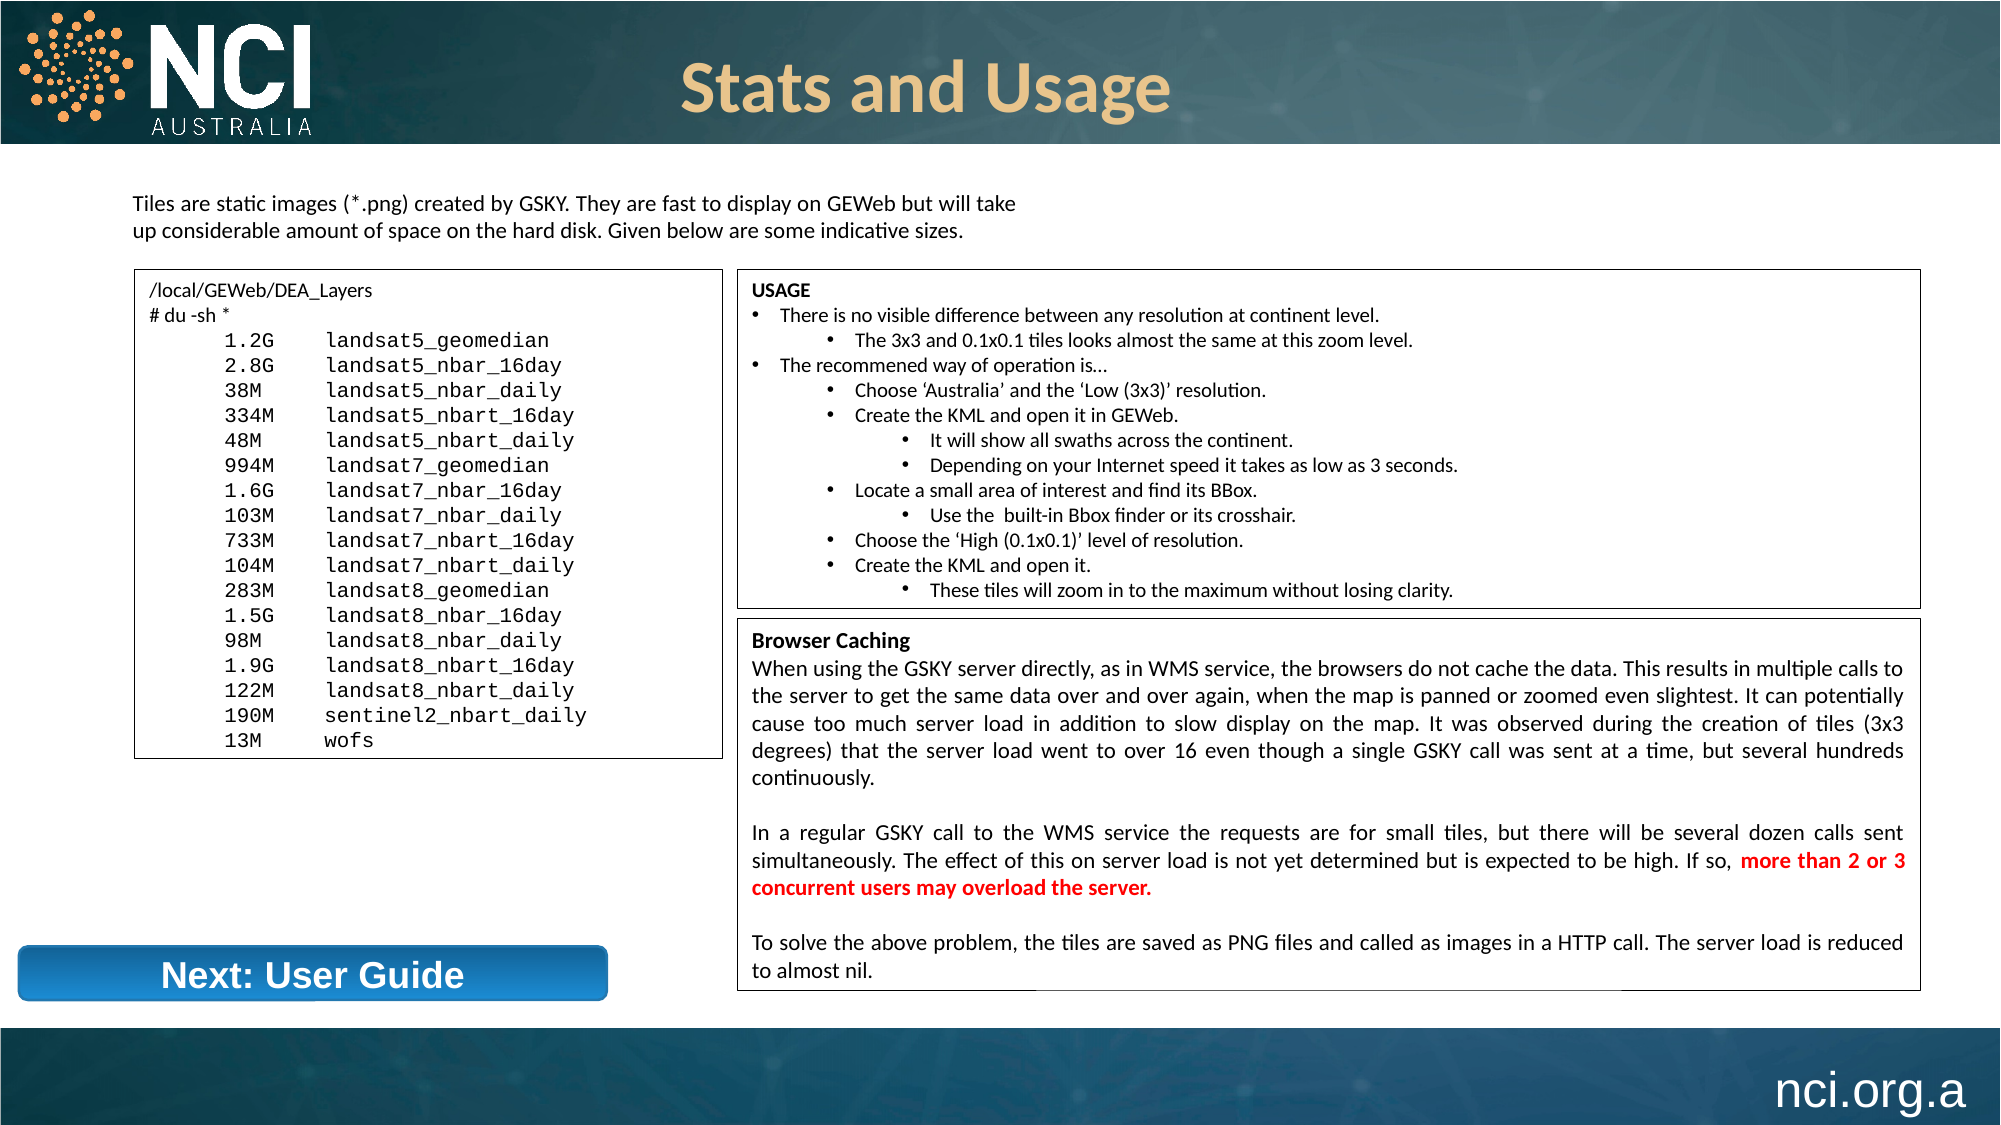

Stats and Usage
Tiles are static images (*.png) created by GSKY. They are fast to display on GEWeb but will take up considerable amount of space on the hard disk. Given below are some indicative sizes.

/local/GEWeb/DEA_Layers
# du -sh *
1.2G    landsat5_geomedian
2.8G    landsat5_nbar_16day
38M     landsat5_nbar_daily
334M    landsat5_nbart_16day
48M     landsat5_nbart_daily
994M    landsat7_geomedian
1.6G    landsat7_nbar_16day
103M    landsat7_nbar_daily
733M    landsat7_nbart_16day
104M    landsat7_nbart_daily
283M    landsat8_geomedian
1.5G    landsat8_nbar_16day
98M     landsat8_nbar_daily
1.9G    landsat8_nbart_16day
122M    landsat8_nbart_daily
190M    sentinel2_nbart_daily
13M     wofs
USAGE
There is no visible difference between any resolution at continent level.
The 3x3 and 0.1x0.1 tiles looks almost the same at this zoom level.
The recommened way of operation is…
Choose ‘Australia’ and the ‘Low (3x3)’ resolution.
Create the KML and open it in GEWeb.
It will show all swaths across the continent.
Depending on your Internet speed it takes as low as 3 seconds.
Locate a small area of interest and find its BBox.
Use the  built-in Bbox finder or its crosshair.
Choose the ‘High (0.1x0.1)’ level of resolution.
Create the KML and open it.
These tiles will zoom in to the maximum without losing clarity.
Browser Caching
When using the GSKY server directly, as in WMS service, the browsers do not cache the data. This results in multiple calls to the server to get the same data over and over again, when the map is panned or zoomed even slightest. It can potentially cause too much server load in addition to slow display on the map. It was observed during the creation of tiles (3x3 degrees) that the server load went to over 16 even though a single GSKY call was sent at a time, but several hundreds continuously.

In a regular GSKY call to the WMS service the requests are for small tiles, but there will be several dozen calls sent simultaneously. The effect of this on server load is not yet determined but is expected to be high. If so, more than 2 or 3 concurrent users may overload the server.

To solve the above problem, the tiles are saved as PNG files and called as images in a HTTP call. The server load is reduced to almost nil.
Next: User Guide